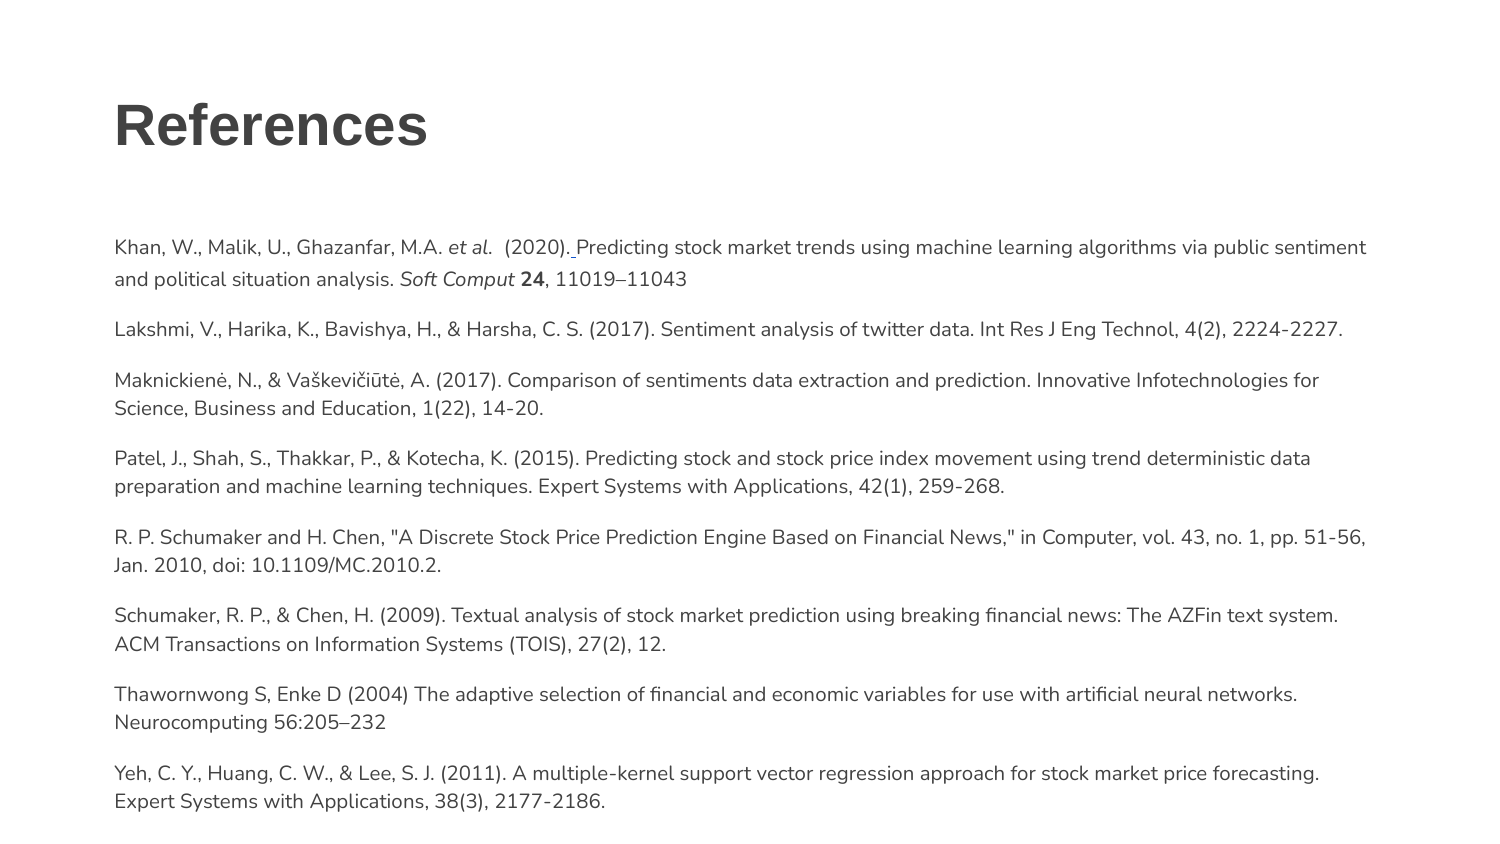

# References
Khan, W., Malik, U., Ghazanfar, M.A. et al.  (2020). Predicting stock market trends using machine learning algorithms via public sentiment and political situation analysis. Soft Comput 24, 11019–11043
Lakshmi, V., Harika, K., Bavishya, H., & Harsha, C. S. (2017). Sentiment analysis of twitter data. Int Res J Eng Technol, 4(2), 2224-2227.
Maknickienė, N., & Vaškevičiūtė, A. (2017). Comparison of sentiments data extraction and prediction. Innovative Infotechnologies for Science, Business and Education, 1(22), 14-20.
Patel, J., Shah, S., Thakkar, P., & Kotecha, K. (2015). Predicting stock and stock price index movement using trend deterministic data preparation and machine learning techniques. Expert Systems with Applications, 42(1), 259-268.
R. P. Schumaker and H. Chen, "A Discrete Stock Price Prediction Engine Based on Financial News," in Computer, vol. 43, no. 1, pp. 51-56, Jan. 2010, doi: 10.1109/MC.2010.2.
Schumaker, R. P., & Chen, H. (2009). Textual analysis of stock market prediction using breaking financial news: The AZFin text system. ACM Transactions on Information Systems (TOIS), 27(2), 12.
Thawornwong S, Enke D (2004) The adaptive selection of financial and economic variables for use with artificial neural networks. Neurocomputing 56:205–232
Yeh, C. Y., Huang, C. W., & Lee, S. J. (2011). A multiple-kernel support vector regression approach for stock market price forecasting. Expert Systems with Applications, 38(3), 2177-2186.